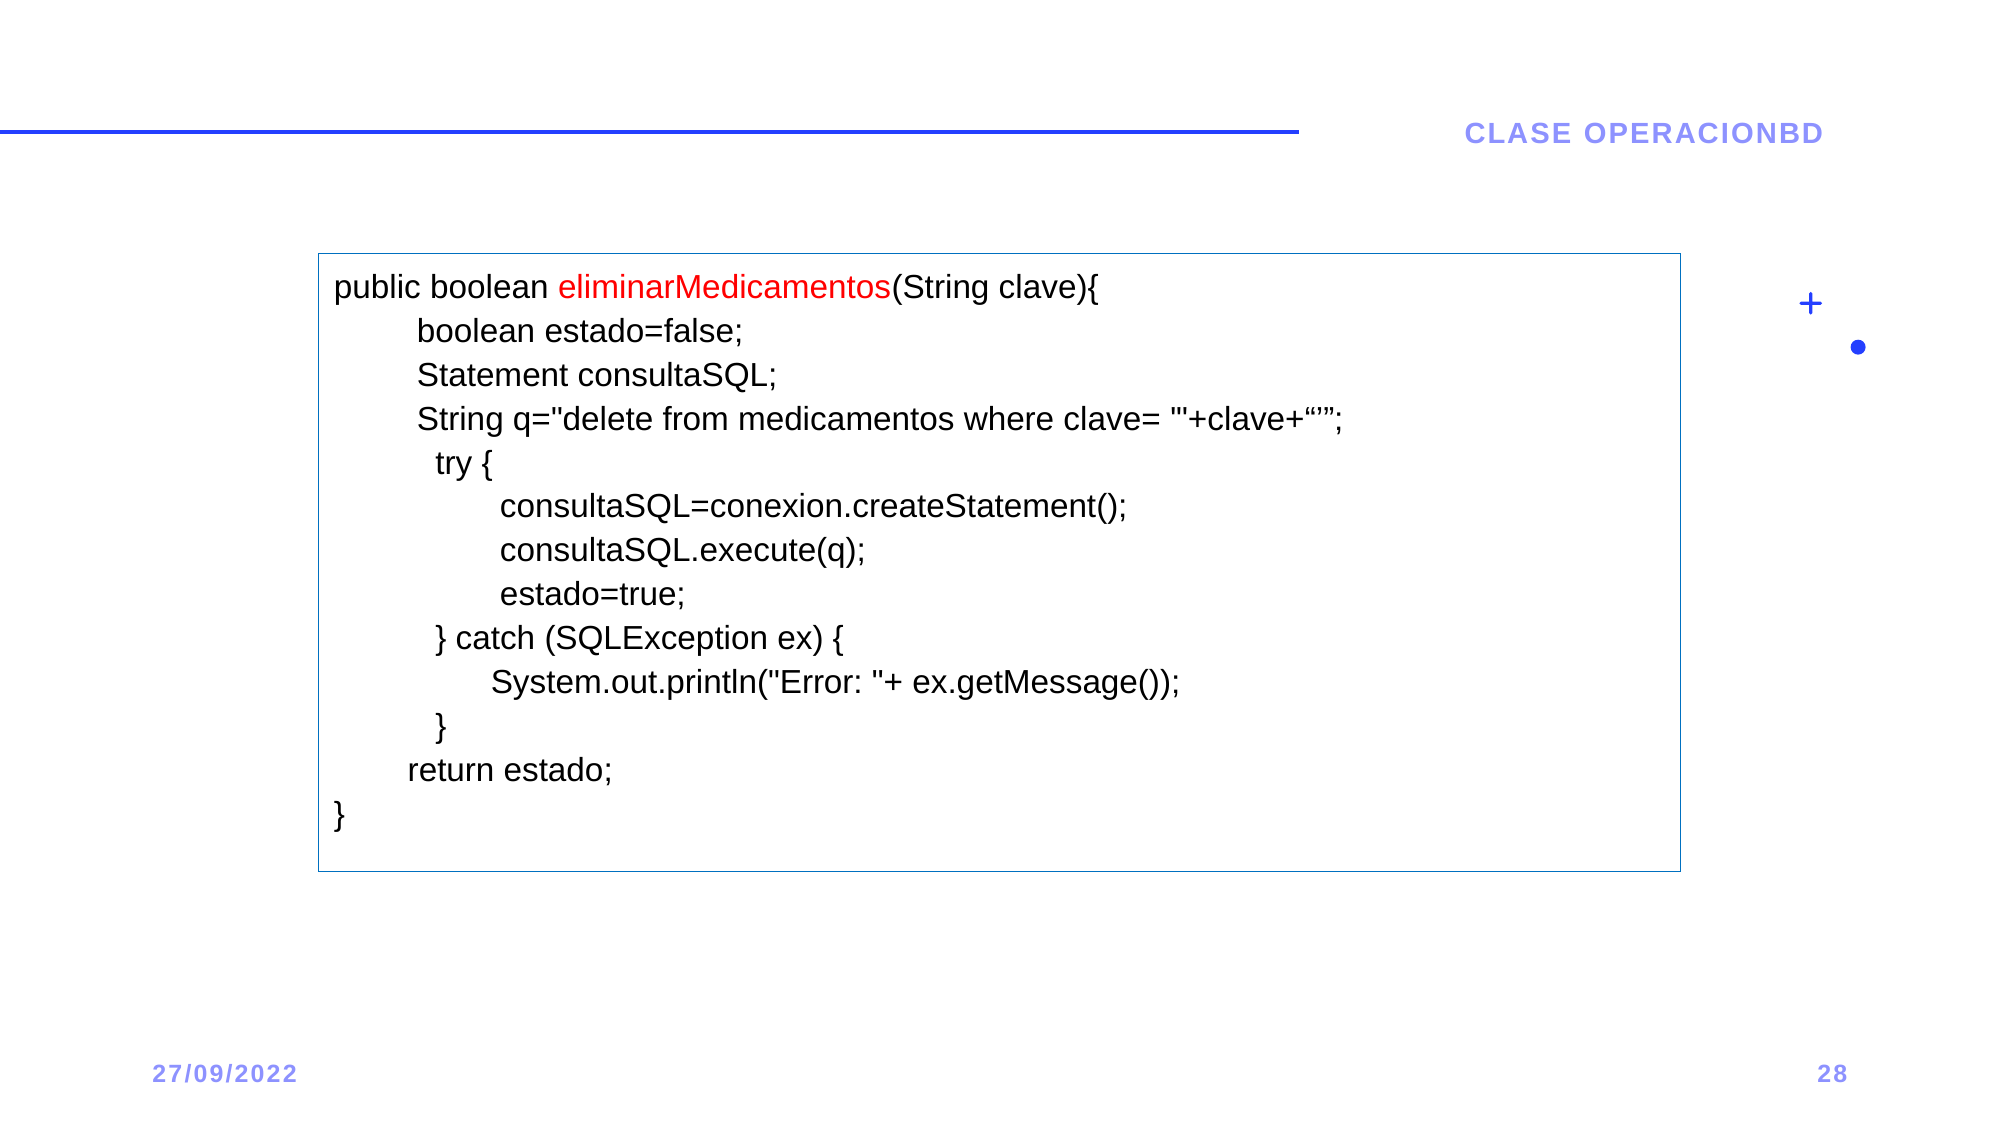

Clase operacionbd
public boolean eliminarMedicamentos(String clave){
         boolean estado=false;
         Statement consultaSQL;
         String q="delete from medicamentos where clave= '"+clave+“’”;
           try {
                  consultaSQL=conexion.createStatement();
                  consultaSQL.execute(q);
                  estado=true;
           } catch (SQLException ex) {
                 System.out.println("Error: "+ ex.getMessage());
           }
        return estado;
}
27/09/2022
28